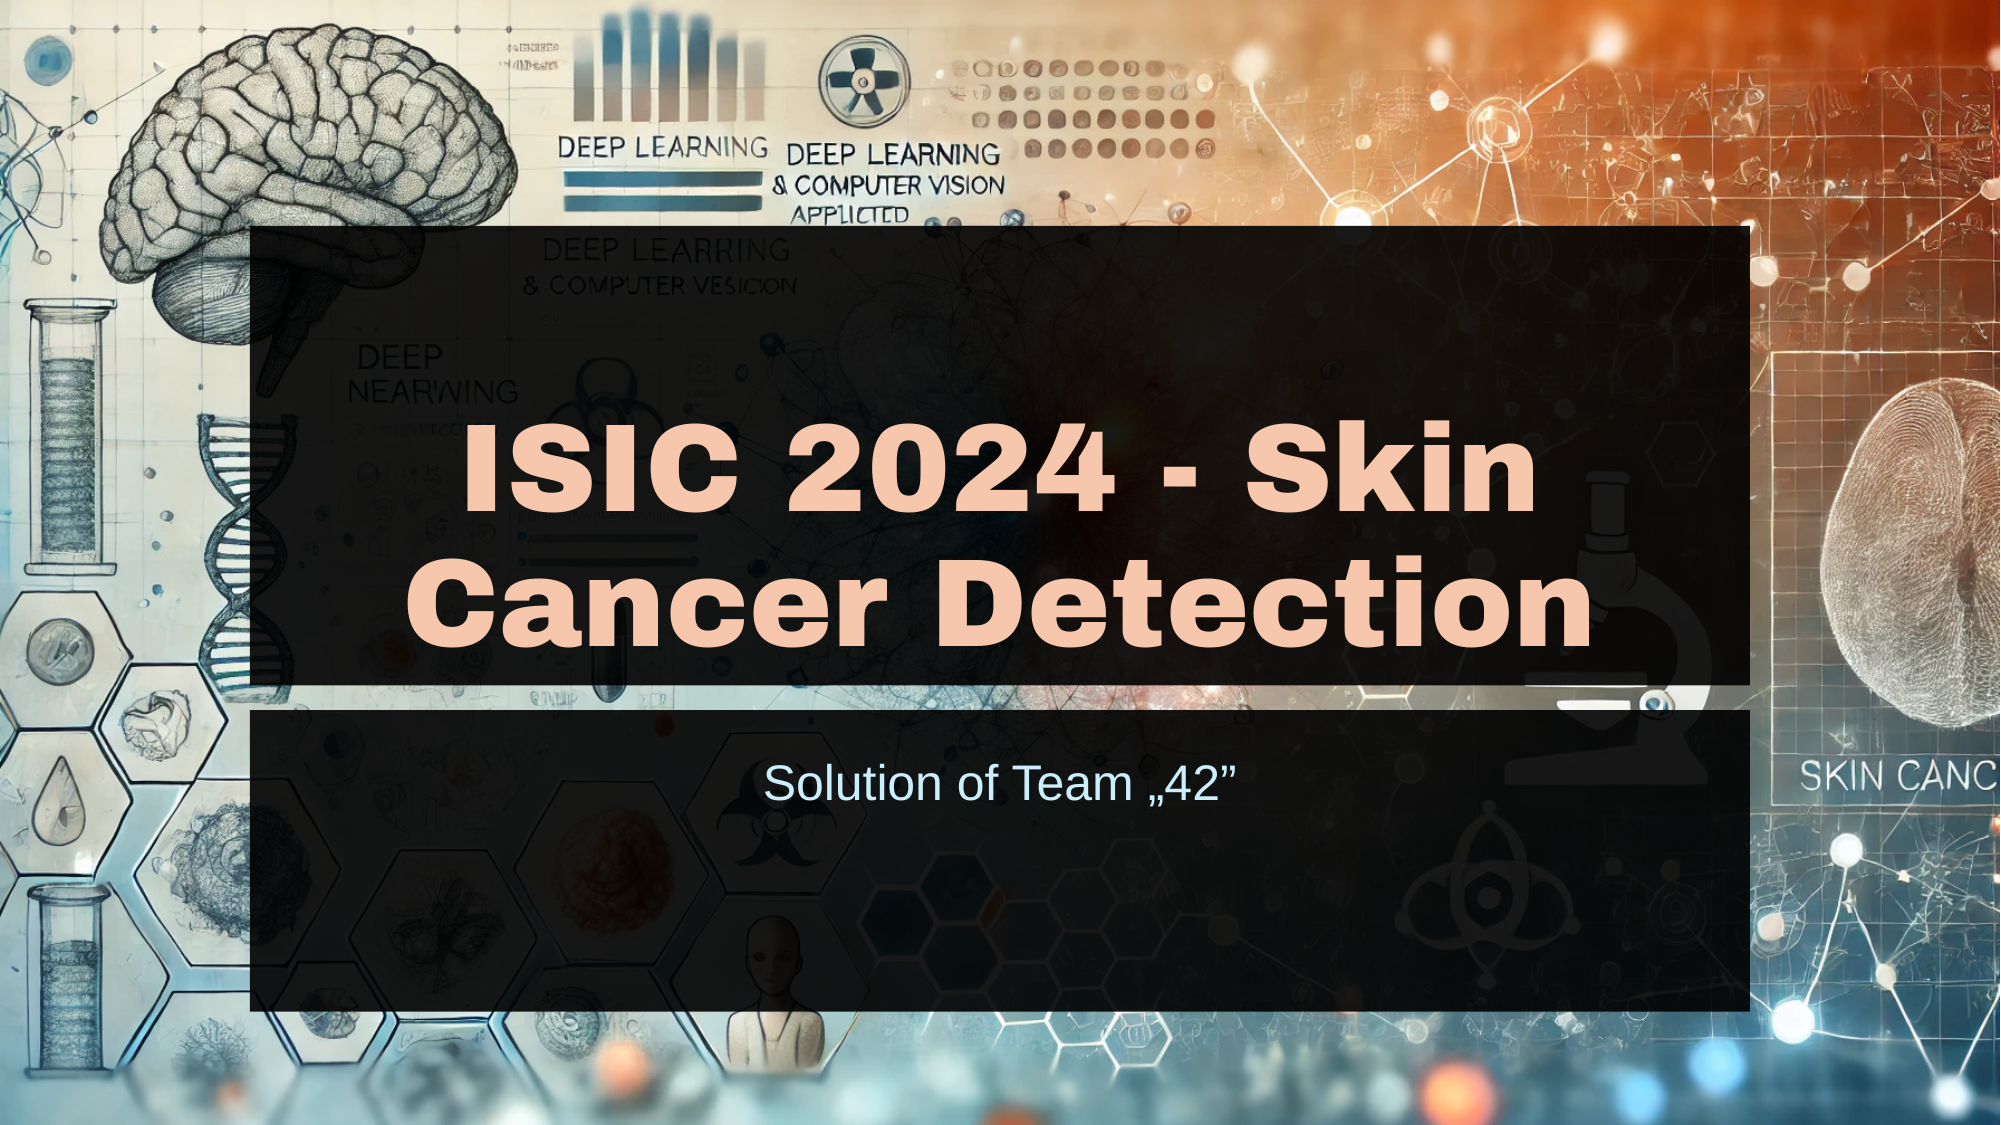

# ISIC 2024 - Skin Cancer Detection
Solution of Team „42”